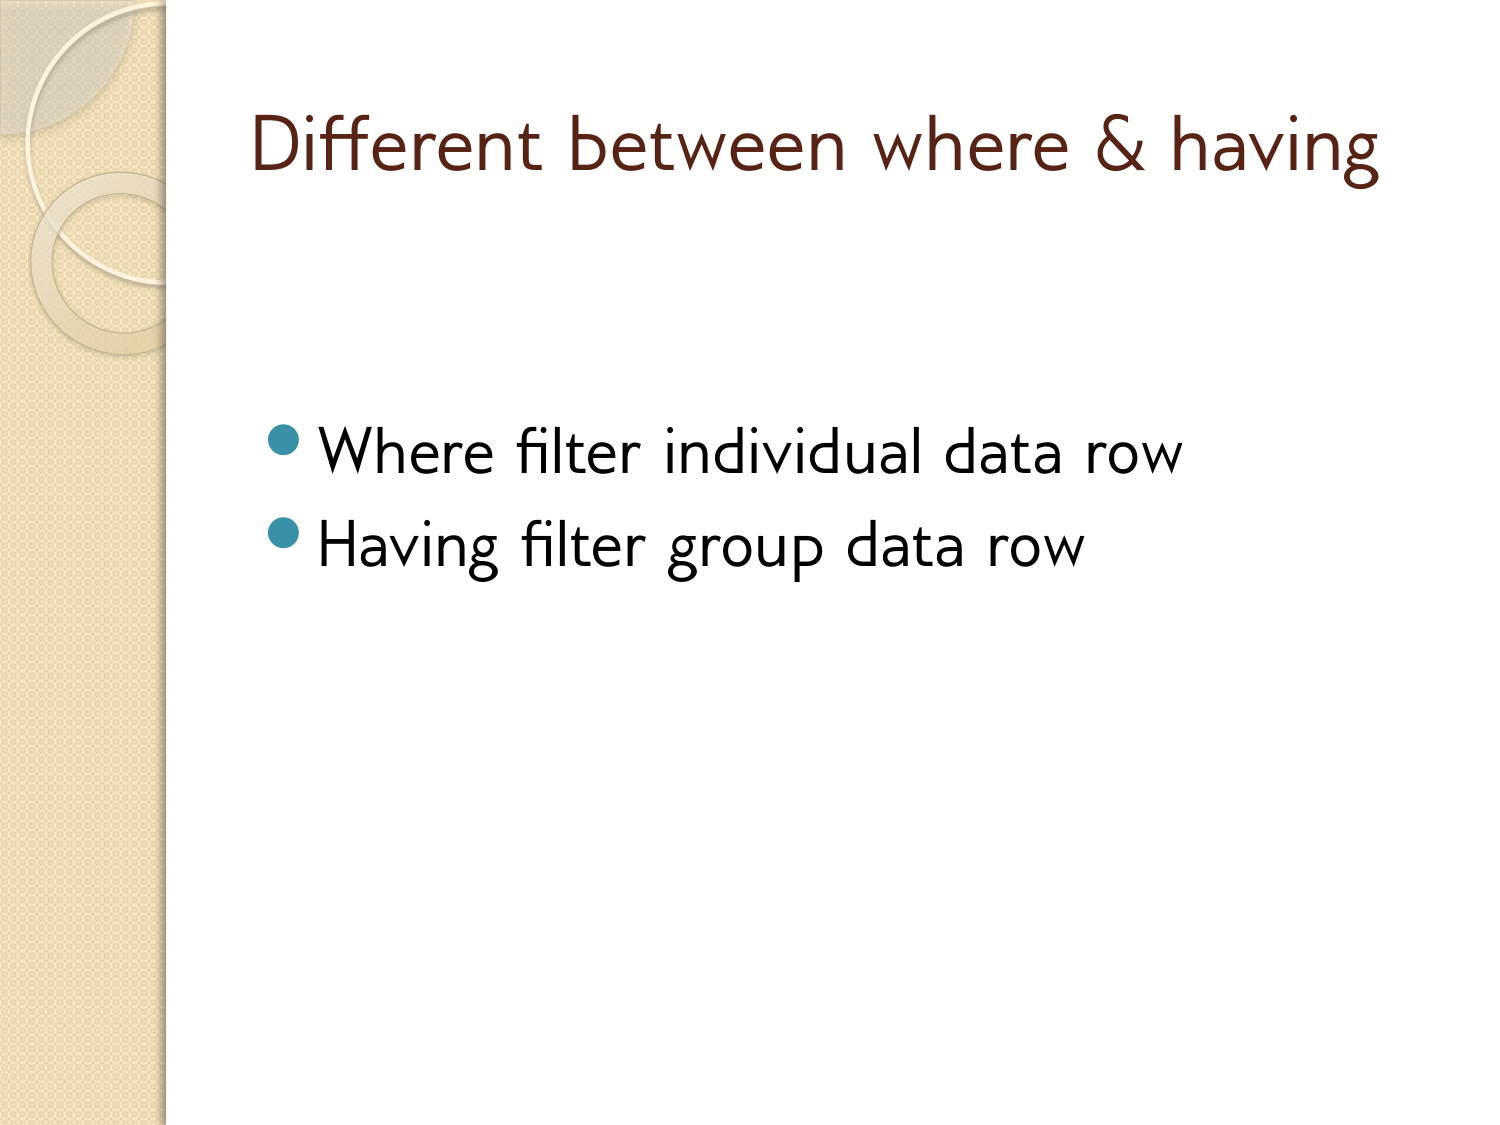

# Different between where & having
Where filter individual data row
Having filter group data row